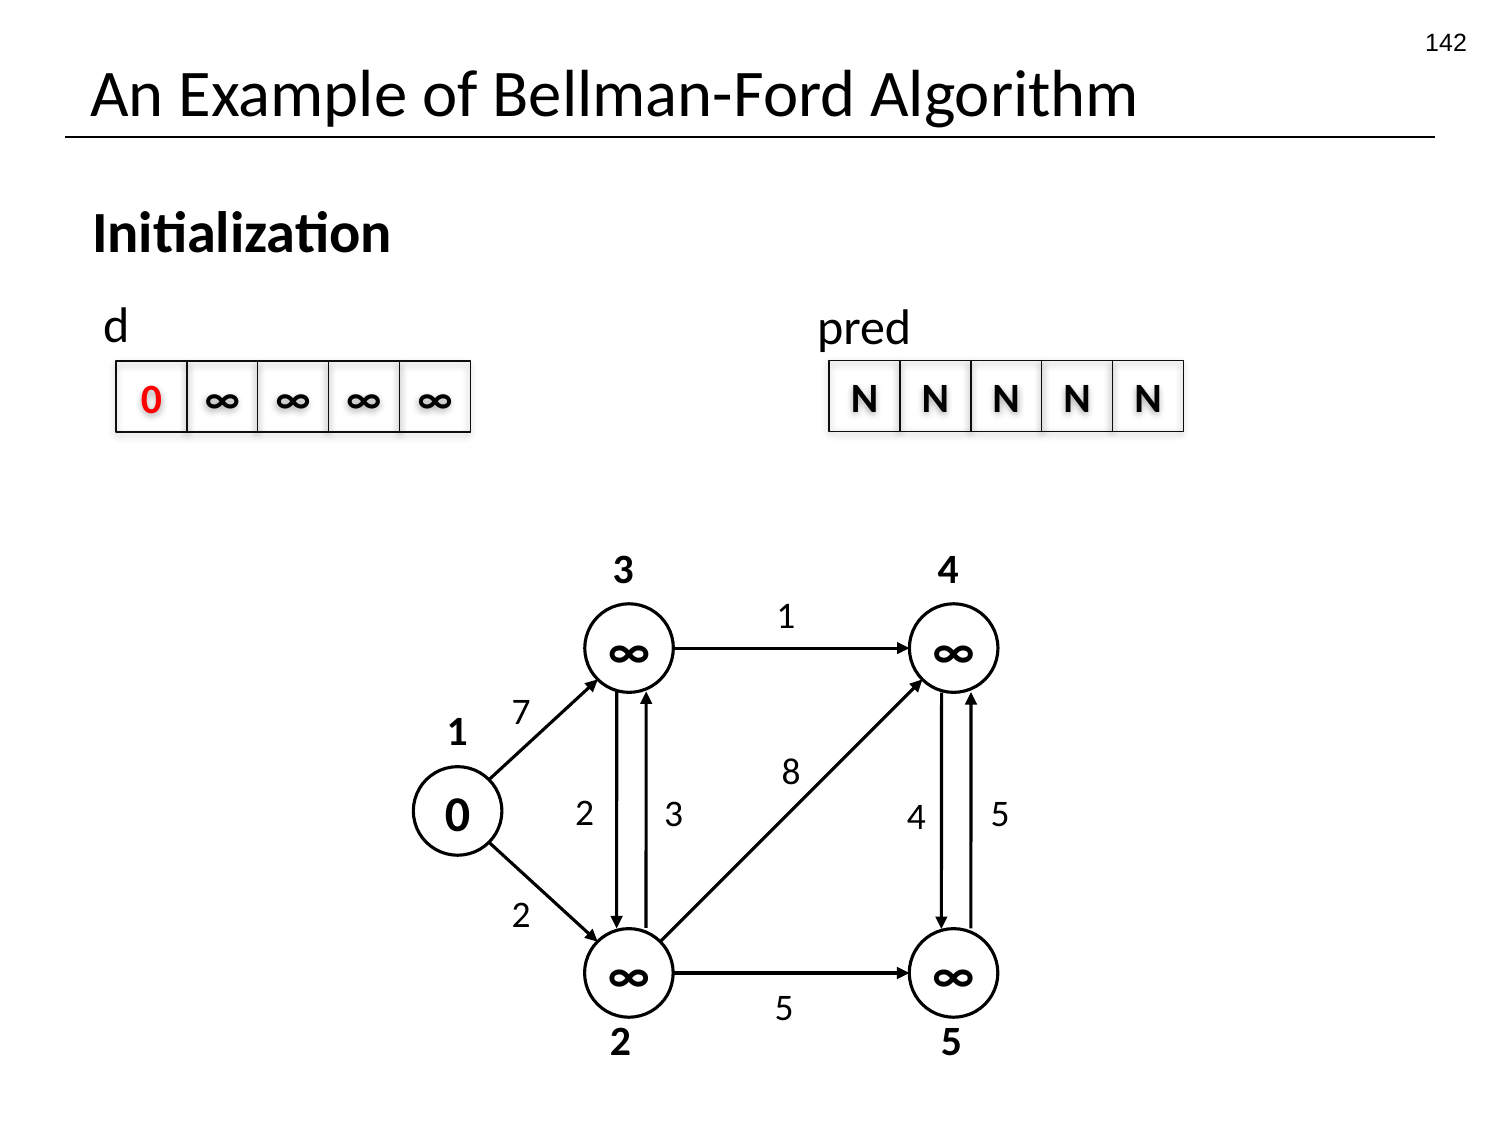

142
# An Example of Bellman-Ford Algorithm
Initialization
d
pred
N
N
N
N
N
0
∞
∞
∞
∞
3
4
1
∞
∞
7
1
8
0
2
3
5
4
2
∞
∞
5
2
5